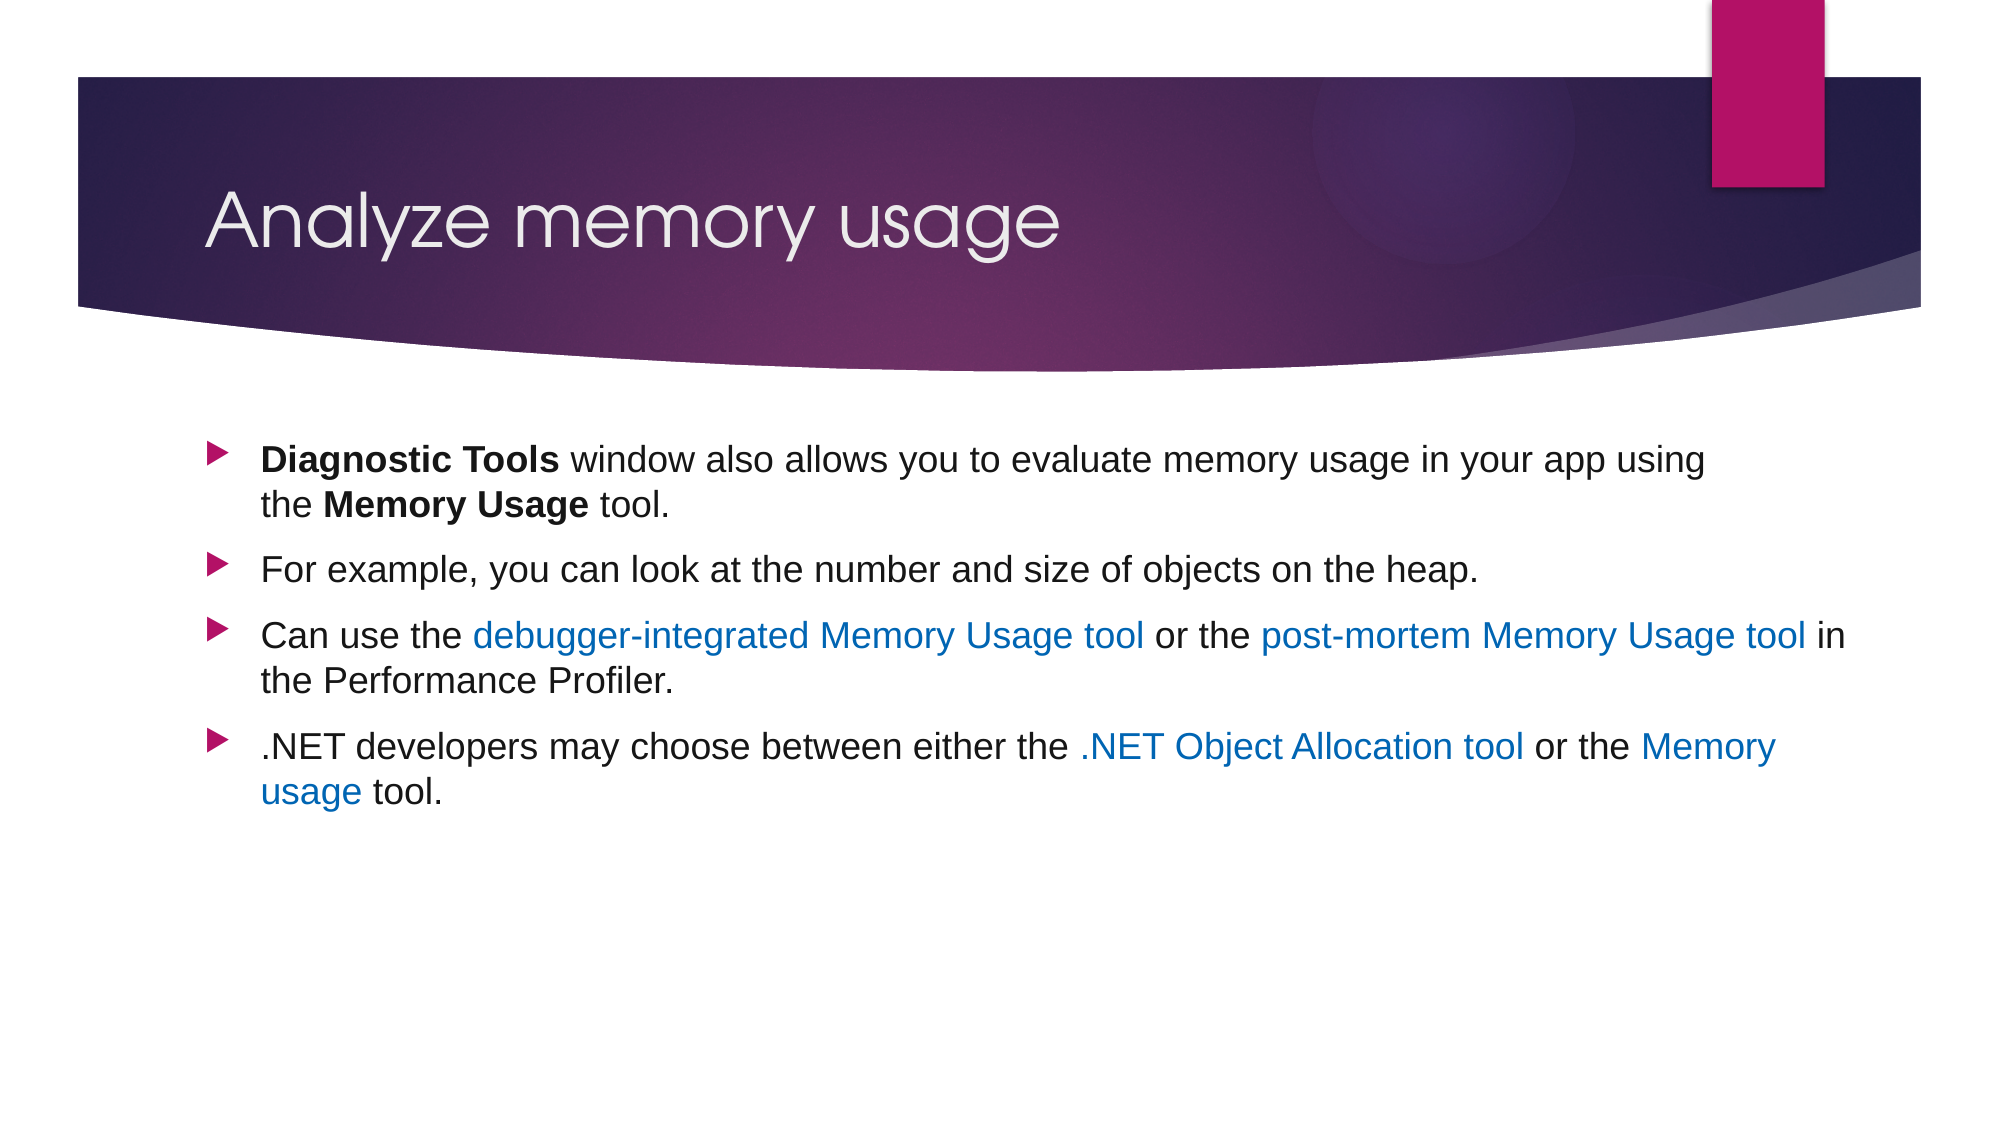

# Analyze memory usage
Diagnostic Tools window also allows you to evaluate memory usage in your app using the Memory Usage tool.
For example, you can look at the number and size of objects on the heap.
Can use the debugger-integrated Memory Usage tool or the post-mortem Memory Usage tool in the Performance Profiler.
.NET developers may choose between either the .NET Object Allocation tool or the Memory usage tool.